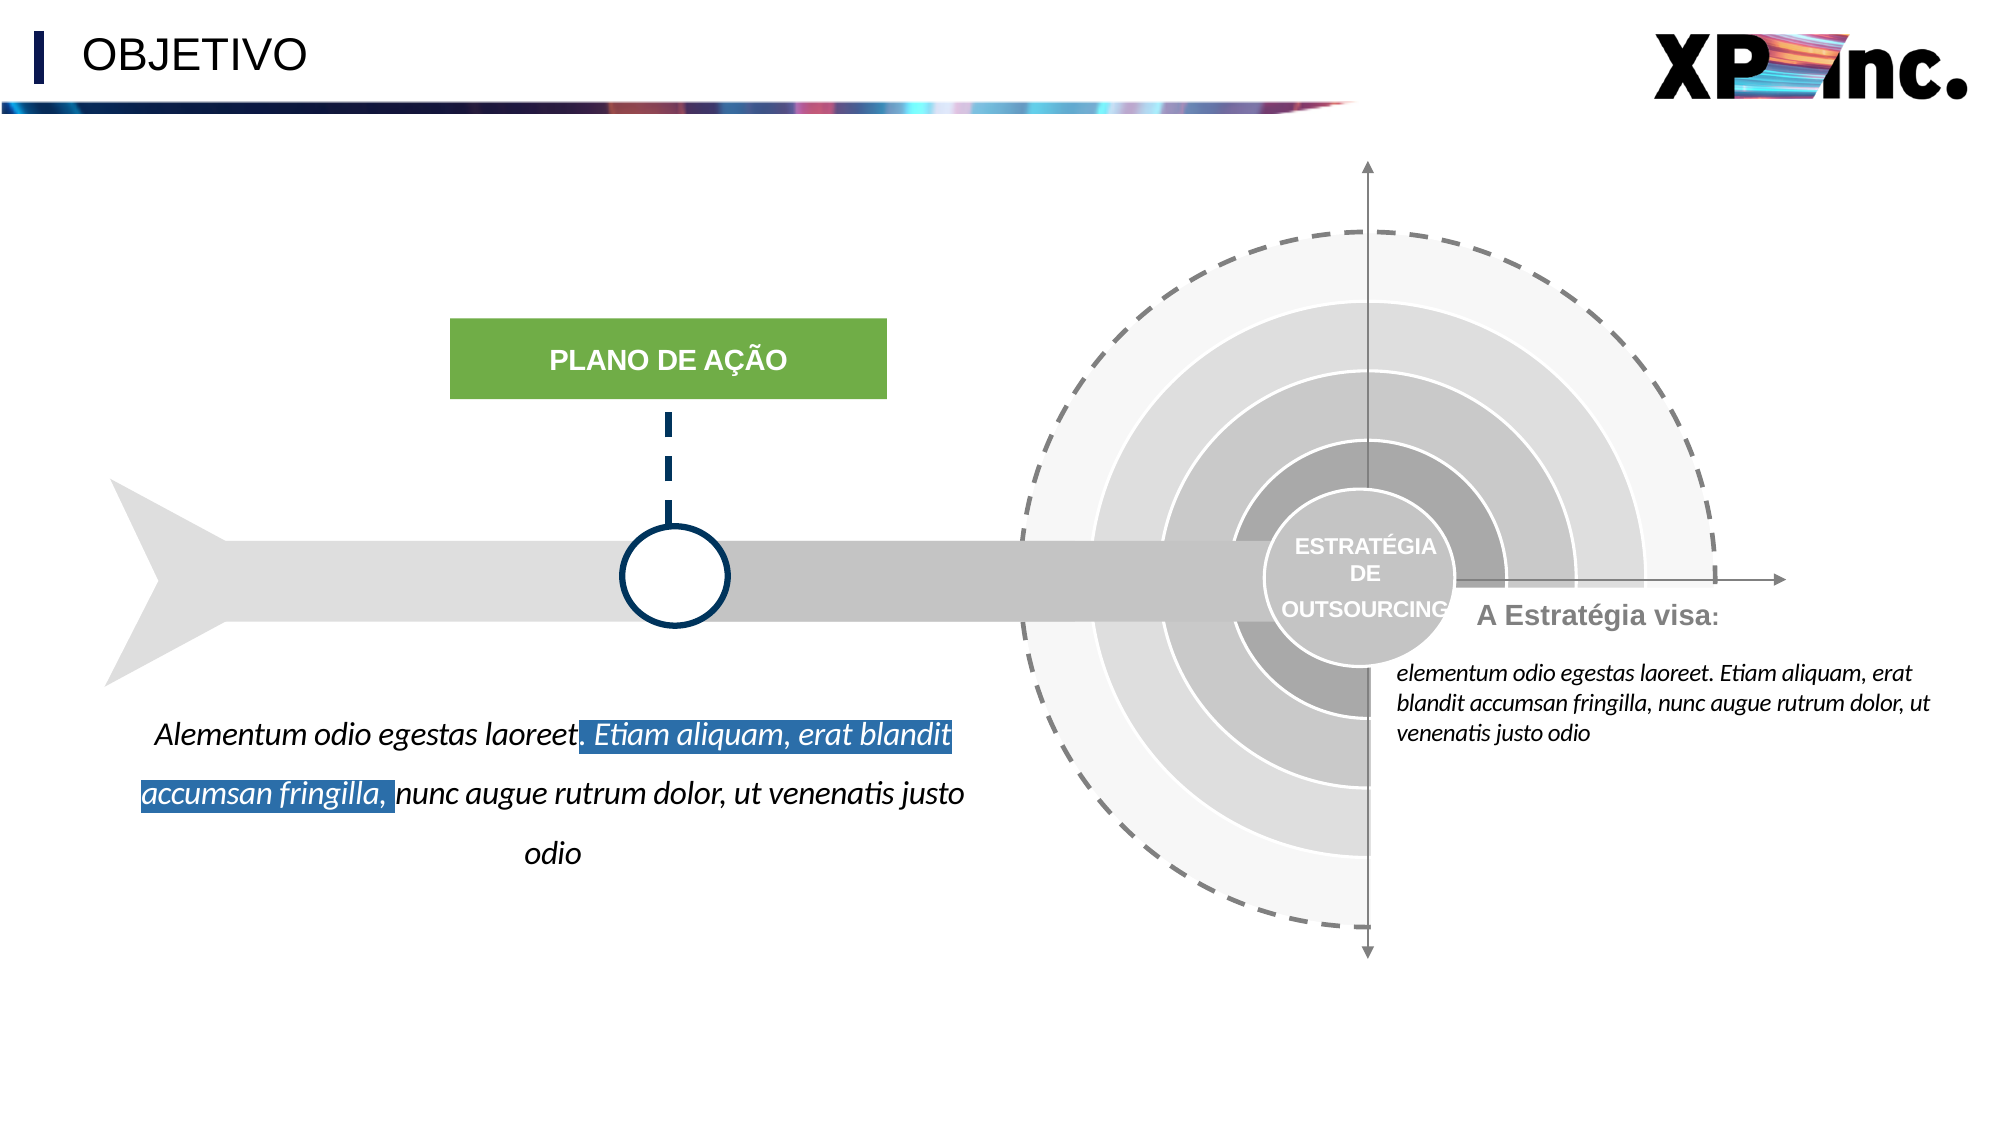

# OBJETIVO

PLANO DE AÇÃO

ESTRATÉGIA DE
OUTSOURCING

Projeto 2148
A Estratégia visa:

elementum odio egestas laoreet. Etiam aliquam, erat blandit accumsan fringilla, nunc augue rutrum dolor, ut venenatis justo odio
Alementum odio egestas laoreet. Etiam aliquam, erat blandit accumsan fringilla, nunc augue rutrum dolor, ut venenatis justo odio